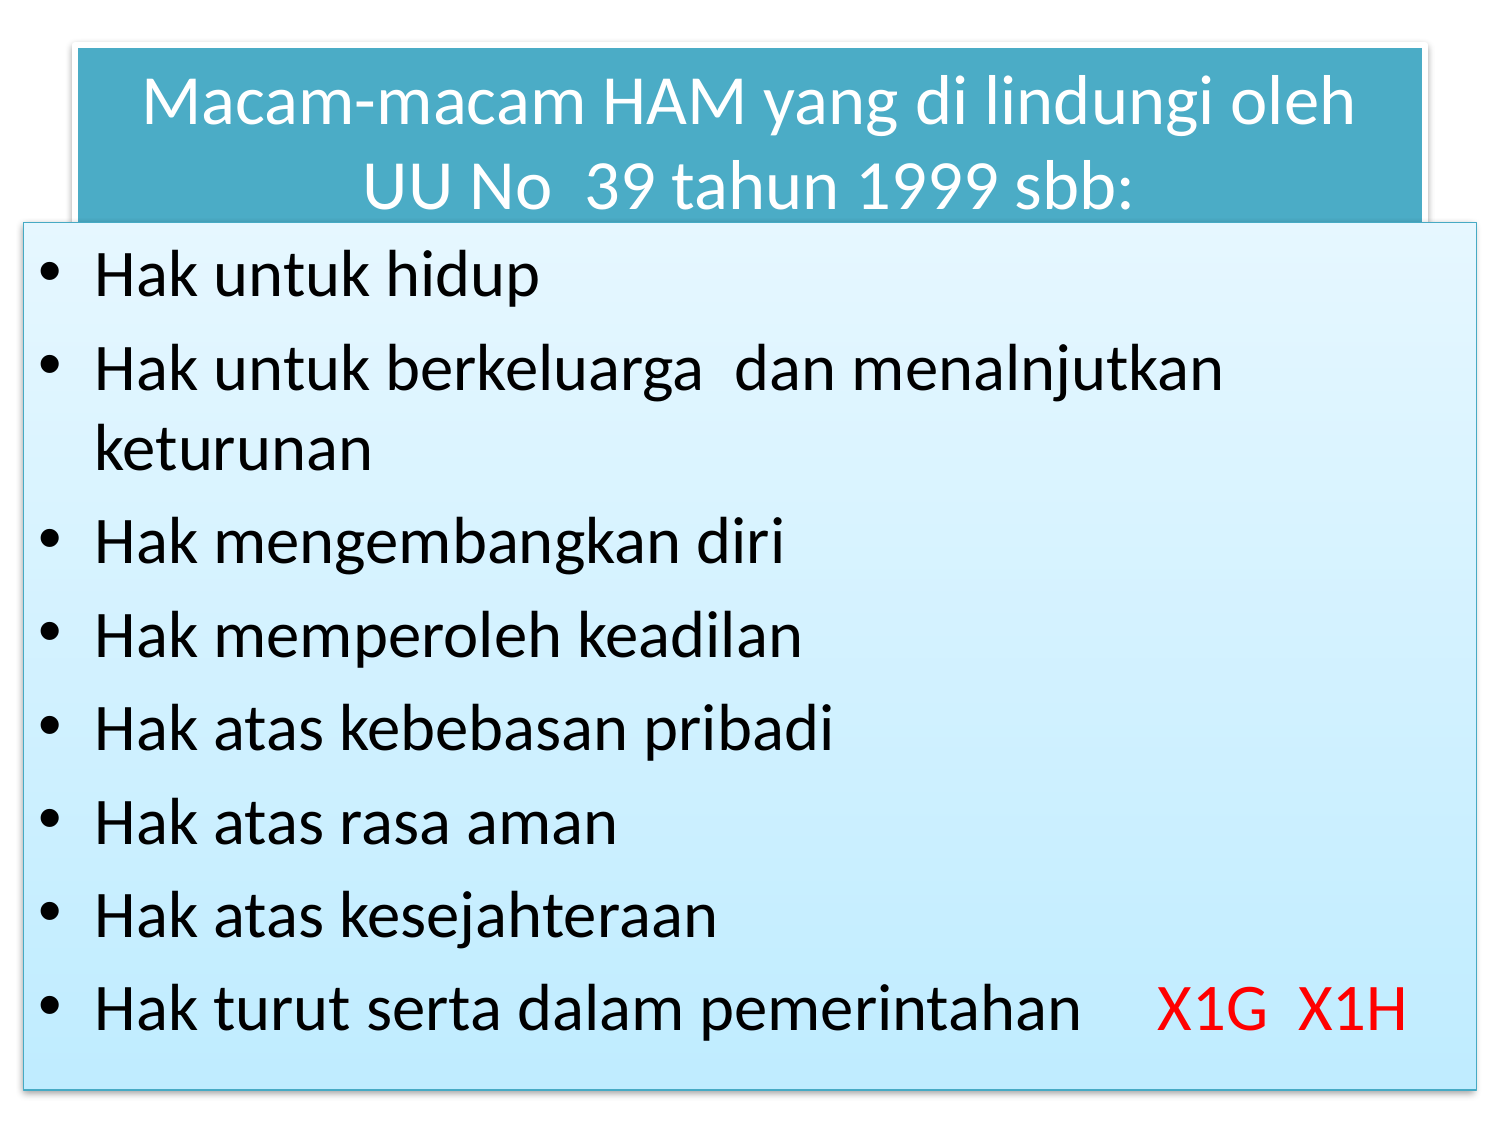

# Macam-macam HAM yang di lindungi oleh UU No  39 tahun 1999 sbb:
Hak untuk hidup
Hak untuk berkeluarga  dan menalnjutkan keturunan
Hak mengembangkan diri
Hak memperoleh keadilan
Hak atas kebebasan pribadi
Hak atas rasa aman
Hak atas kesejahteraan
Hak turut serta dalam pemerintahan     X1G  X1H